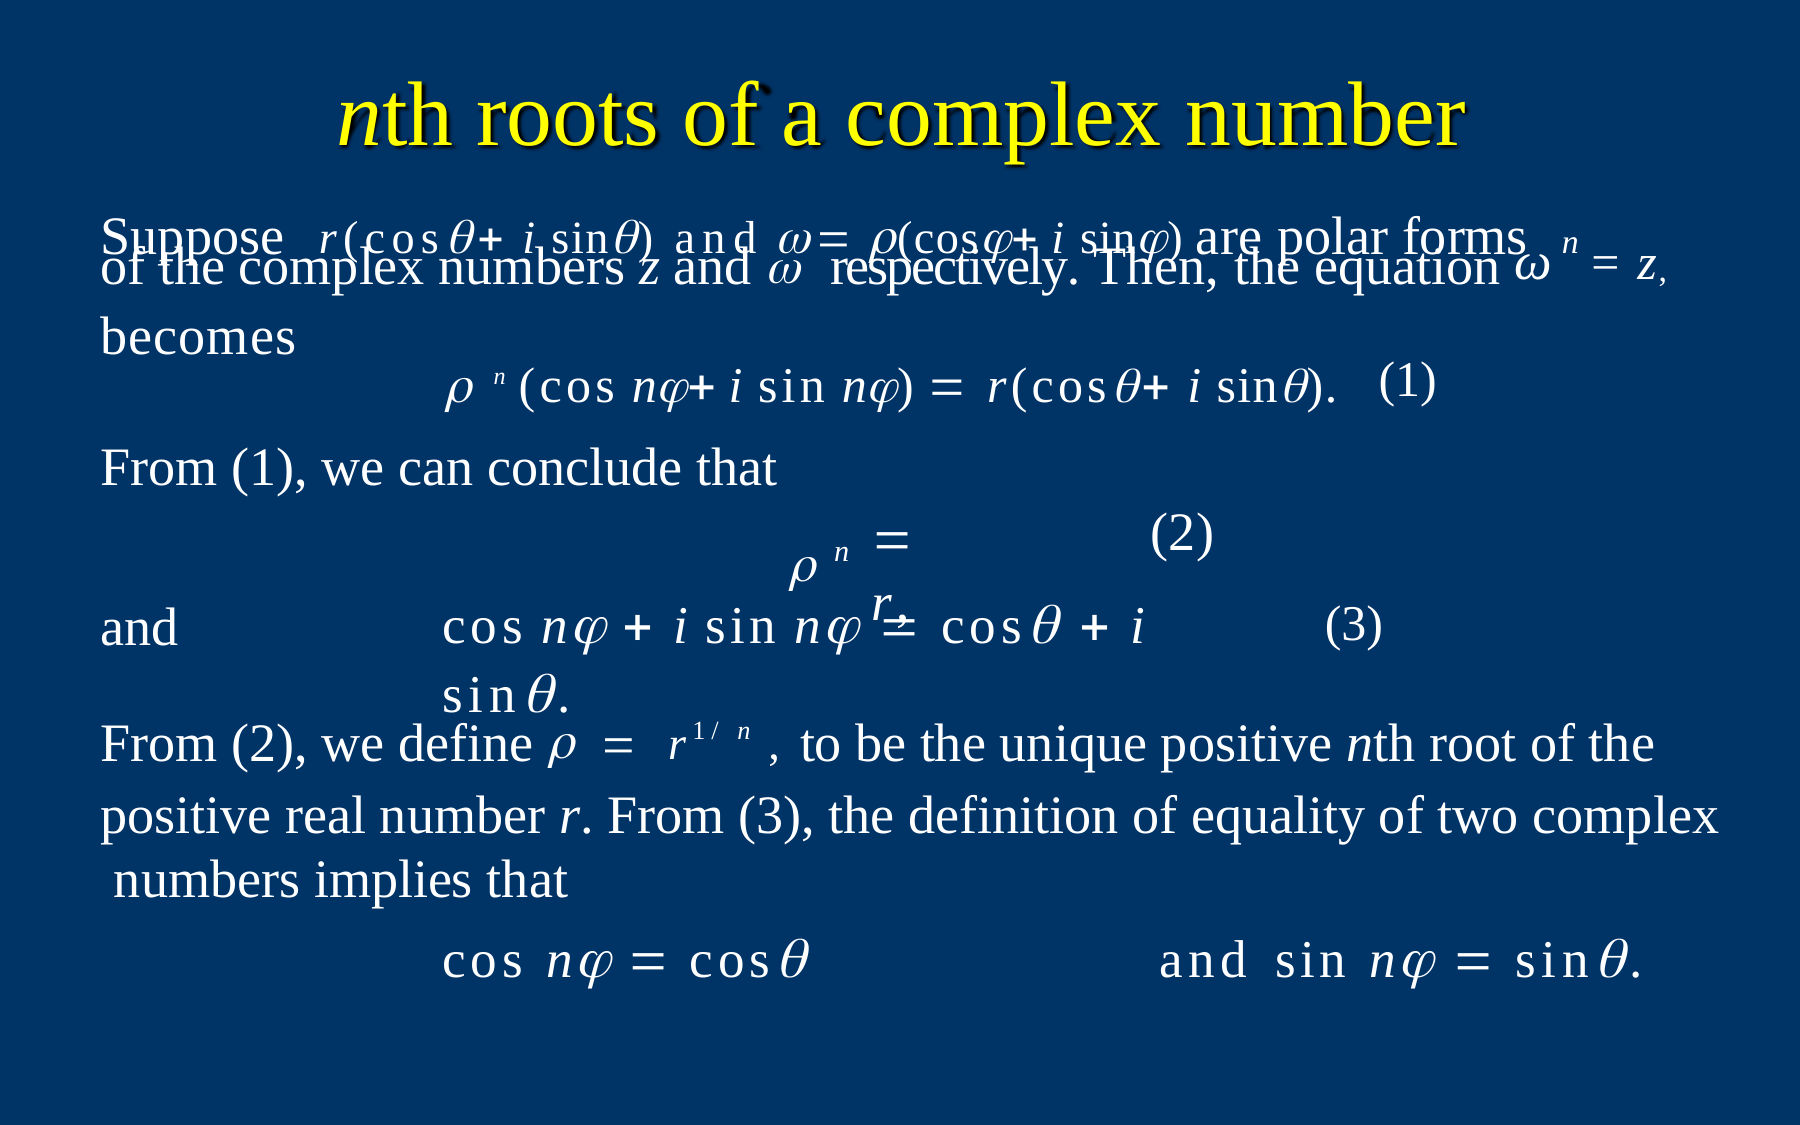

# nth roots of a complex number
Suppose	r(cosθ+ i sinθ) and ω= ρ(cosϕ+ i sinϕ) are polar forms
of the complex numbers z and ω  respectively. Then, the equation ωn= z,
becomes
(1)
ρ n   (cos nϕ+ i sin nϕ) = r(cosθ+ i sinθ).
From (1), we can conclude that
ρ n
(2)
= r,
cos nϕ + i sin nϕ = cosθ + i sinθ.
(3)
and
From (2), we define ρ = r1/ n , to be the unique positive nth root of the  positive real number r. From (3), the definition of equality of two complex  numbers implies that
cos nϕ = cosθ	and	sin nϕ = sinθ.